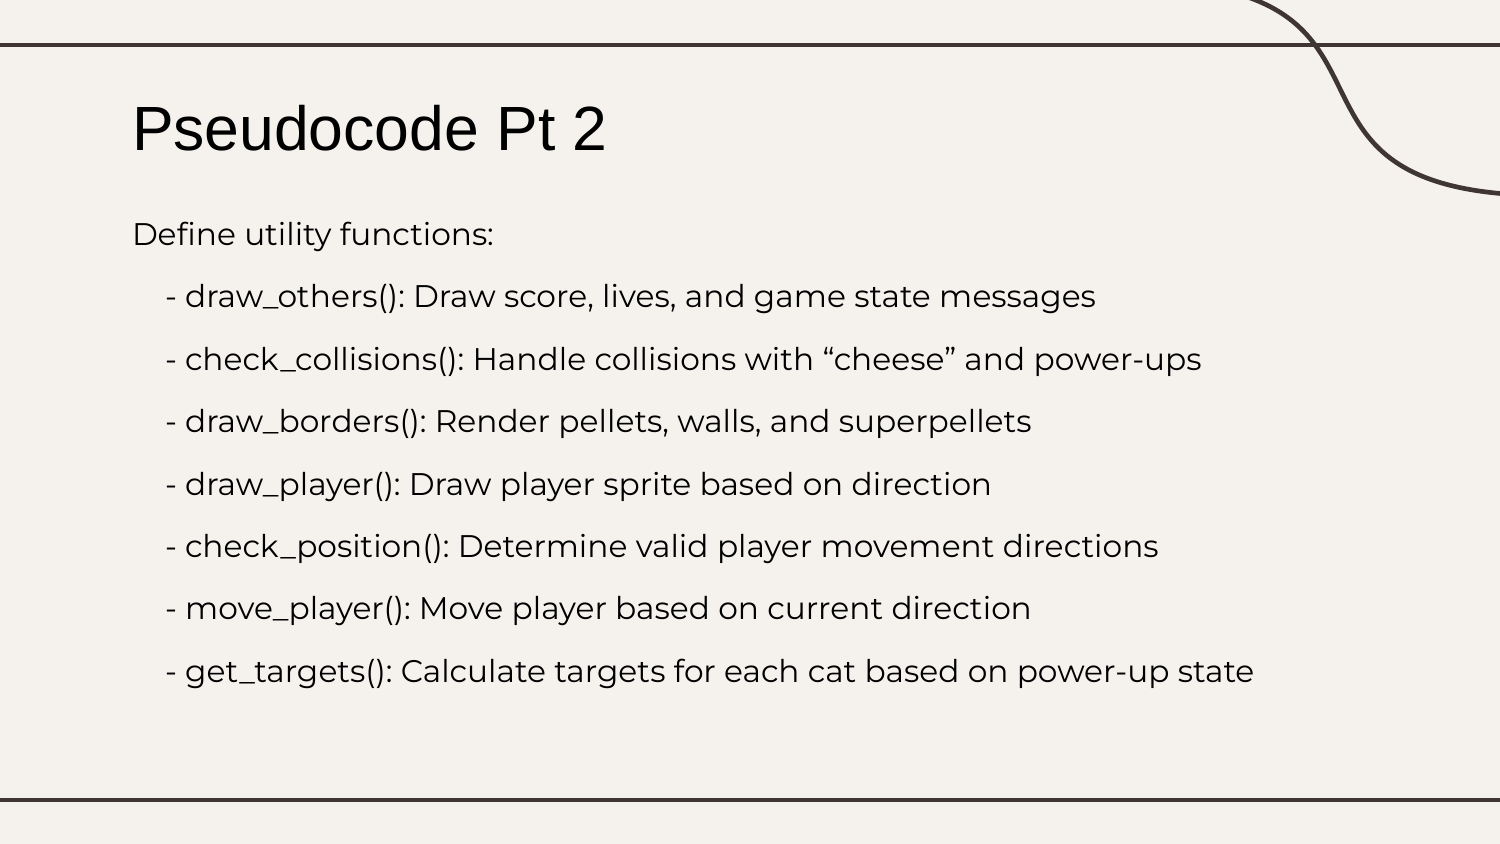

# Pseudocode Pt 2
Define utility functions:
    - draw_others(): Draw score, lives, and game state messages
    - check_collisions(): Handle collisions with “cheese” and power-ups
    - draw_borders(): Render pellets, walls, and superpellets
    - draw_player(): Draw player sprite based on direction
    - check_position(): Determine valid player movement directions
    - move_player(): Move player based on current direction
    - get_targets(): Calculate targets for each cat based on power-up state